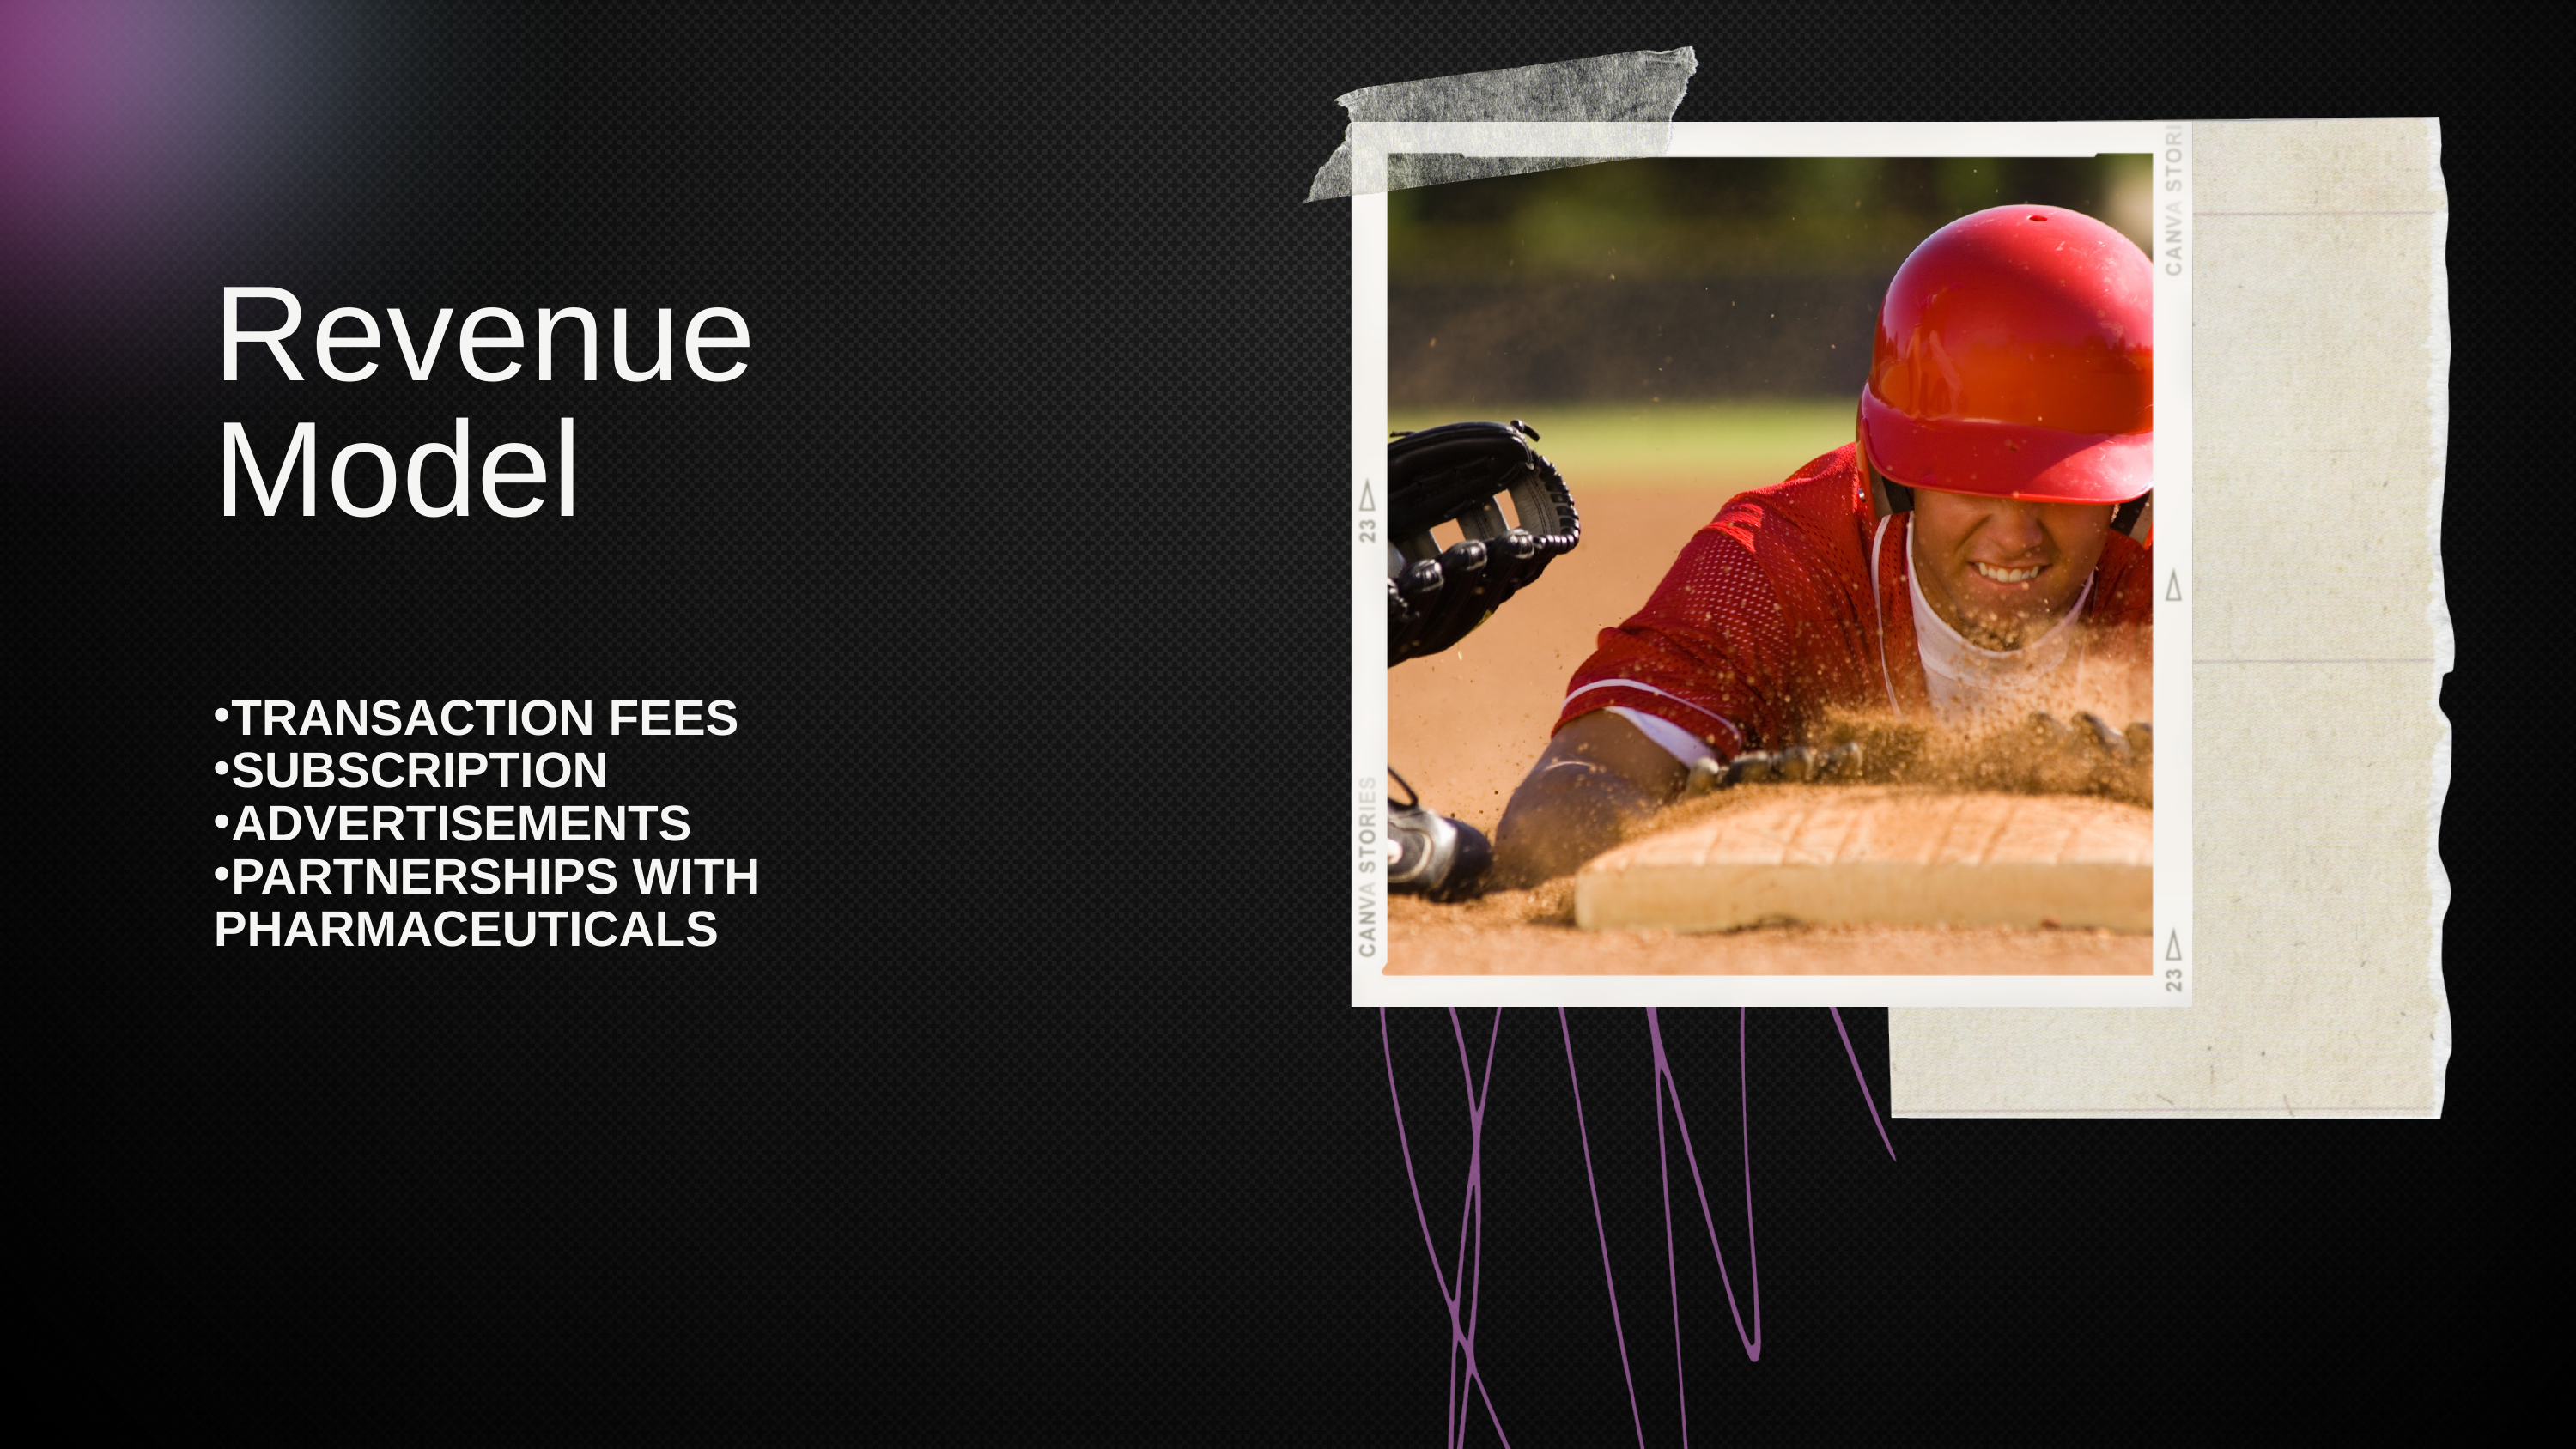

Revenue Model
TRANSACTION FEES
SUBSCRIPTION
ADVERTISEMENTS
PARTNERSHIPS WITH PHARMACEUTICALS